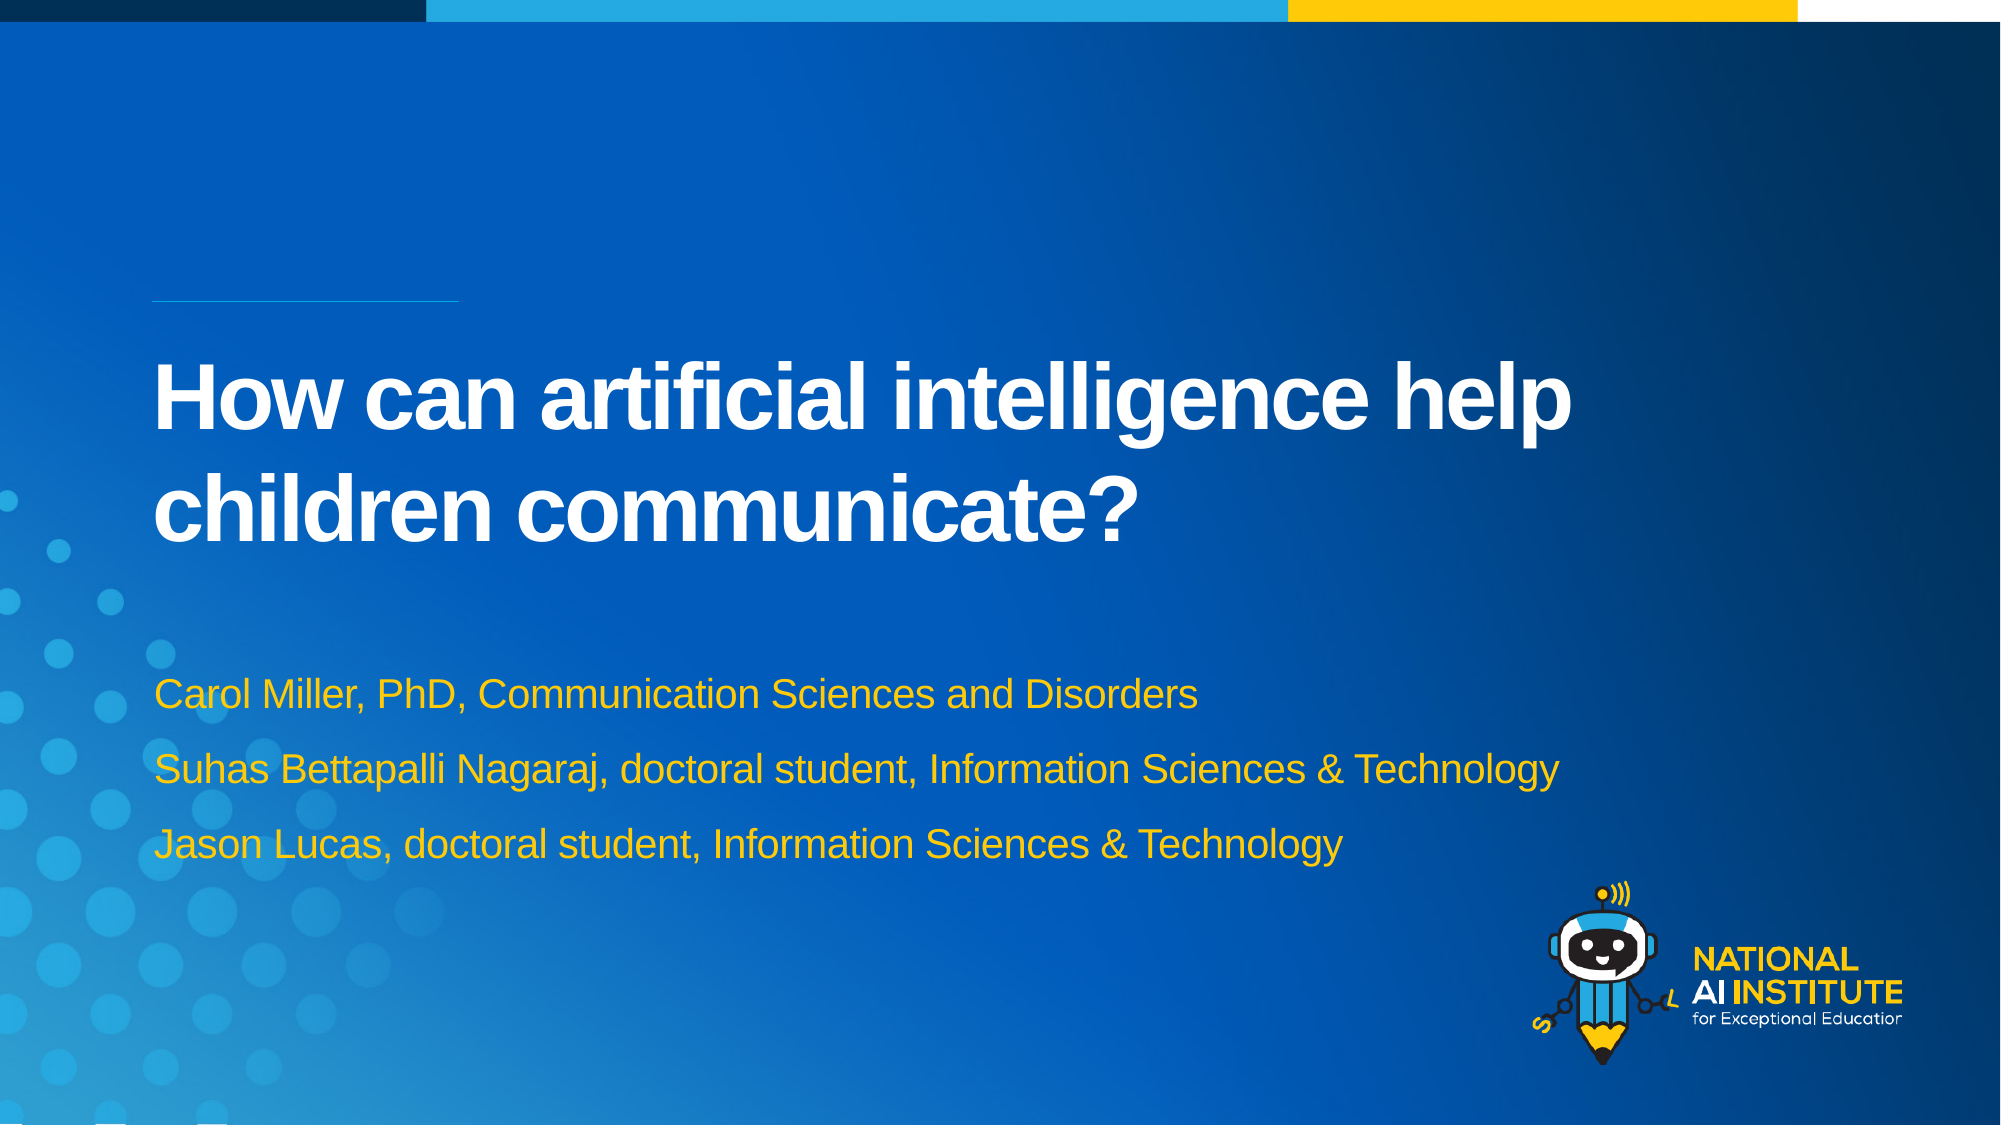

# How can artificial intelligence help children communicate?
Carol Miller, PhD, Communication Sciences and Disorders
Suhas Bettapalli Nagaraj, doctoral student, Information Sciences & Technology
Jason Lucas, doctoral student, Information Sciences & Technology